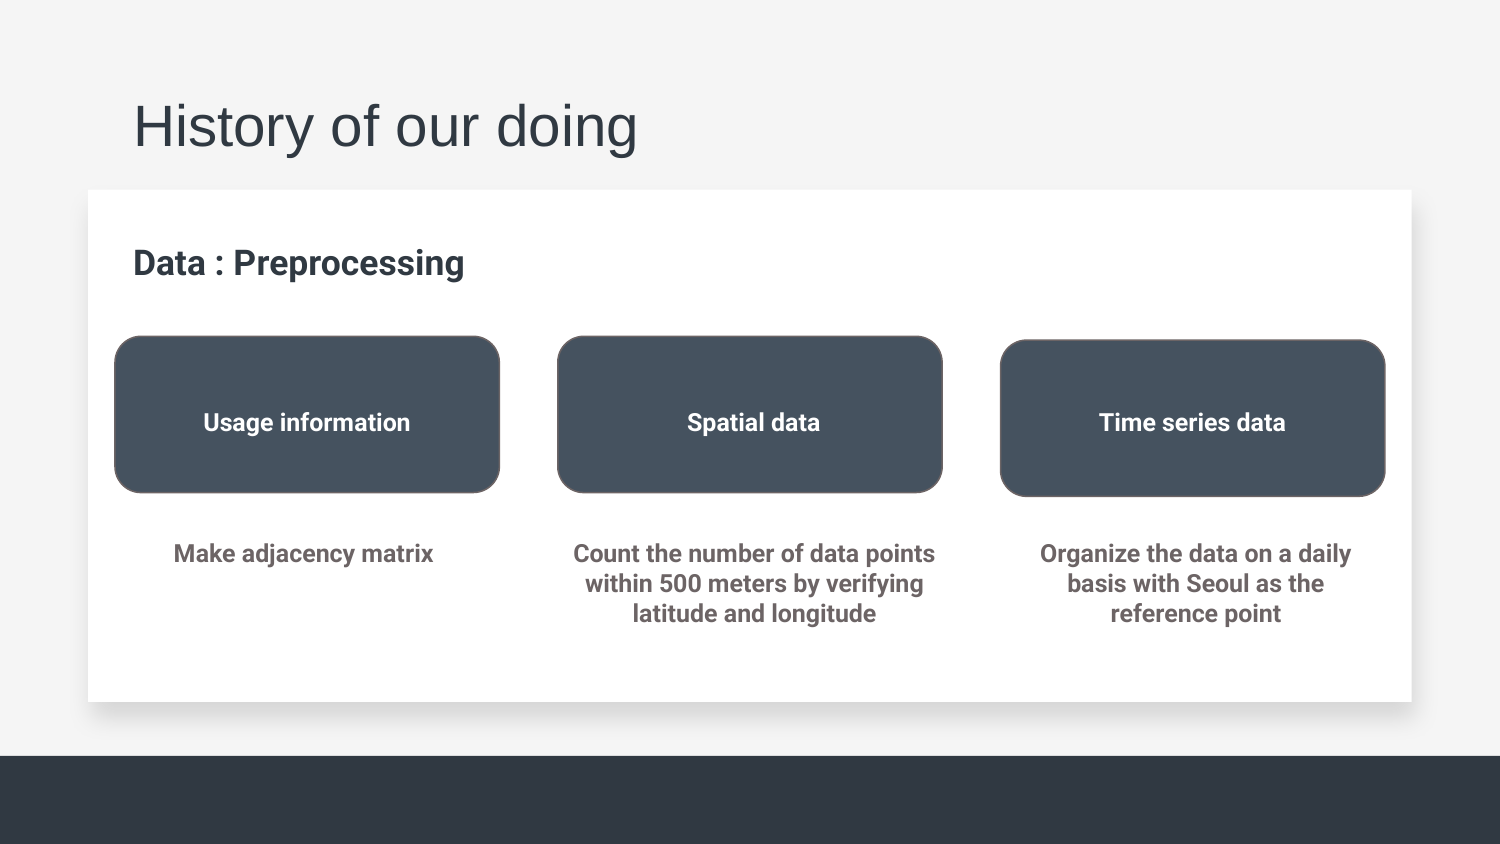

# History of our doing

Data : Preprocessing

Usage information
Spatial data
Time series data
Make adjacency matrix
Count the number of data points within 500 meters by verifying latitude and longitude

Organize the data on a daily basis with Seoul as the reference point